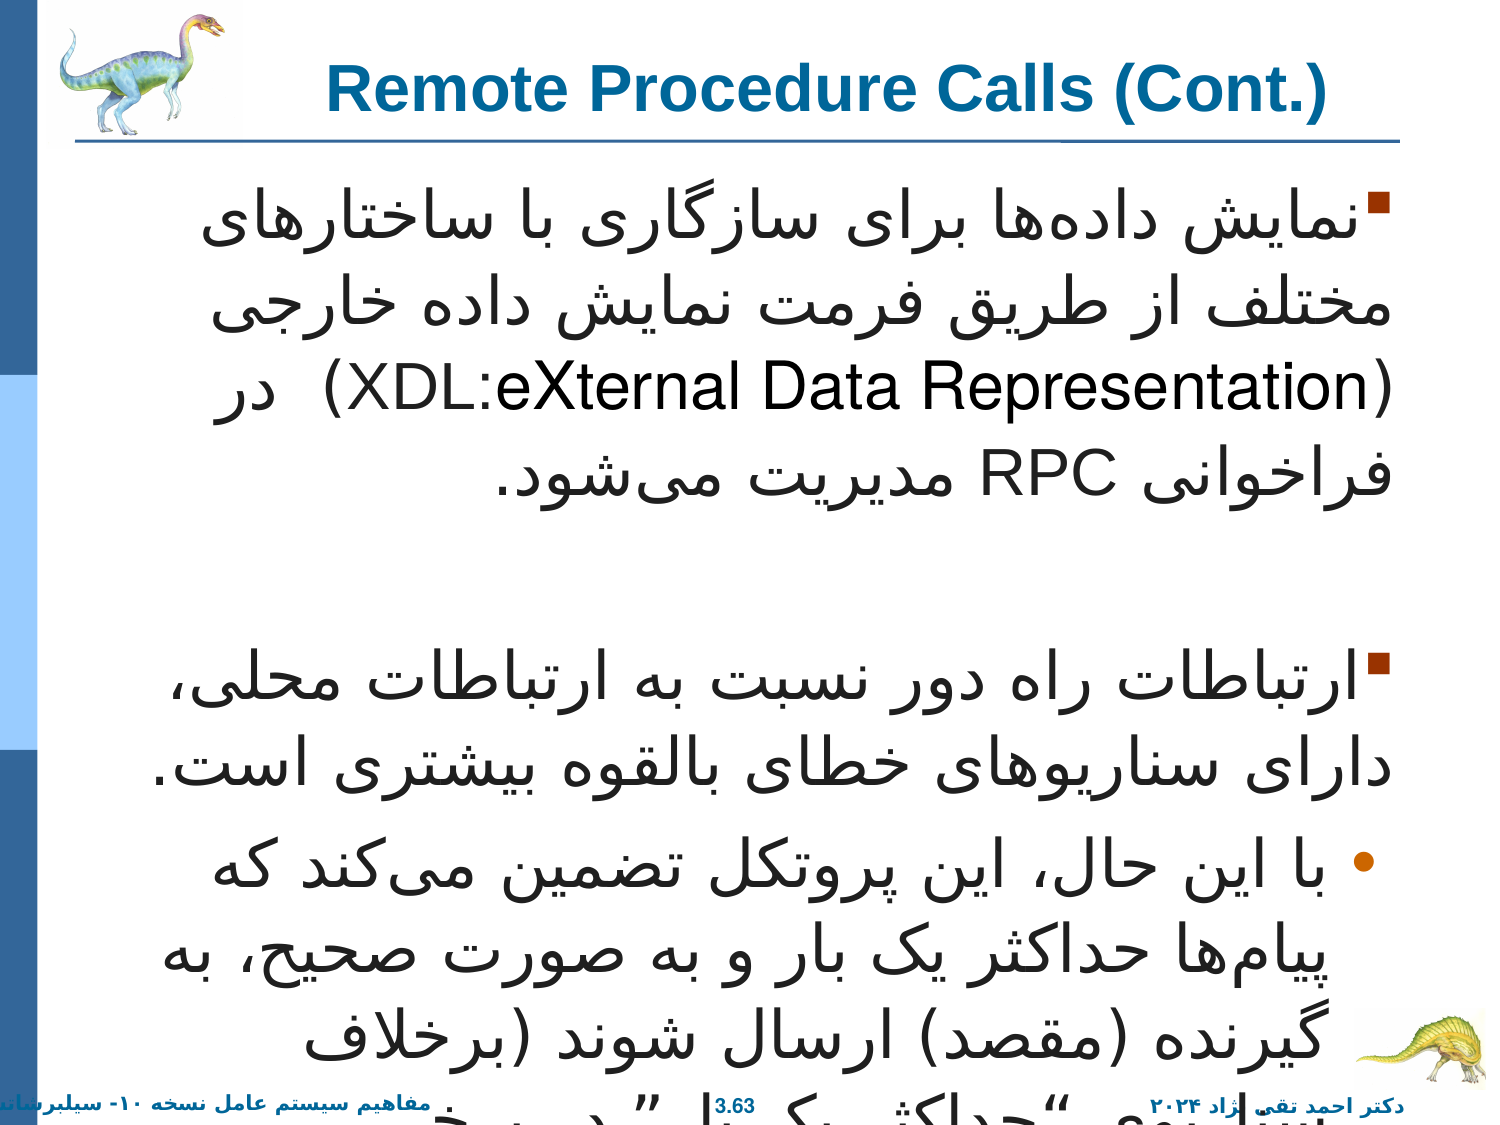

# Remote Procedure Calls (Cont.)
نمایش داده‌ها برای سازگاری با ساختارهای مختلف از طریق فرمت نمایش داده خارجی (XDL:eXternal Data Representation)  در فراخوانی RPC مدیریت می‌شود.

ارتباطات راه دور نسبت به ارتباطات محلی، دارای سناریوهای خطای بالقوه بیشتری است.
با این حال، این پروتکل تضمین می‌کند که پیام‌ها حداکثر یک بار و به صورت صحیح، به گیرنده (مقصد) ارسال شوند (برخلاف سناریوی “حداکثر یک بار” در برخی پروتکل‌های دیگر).